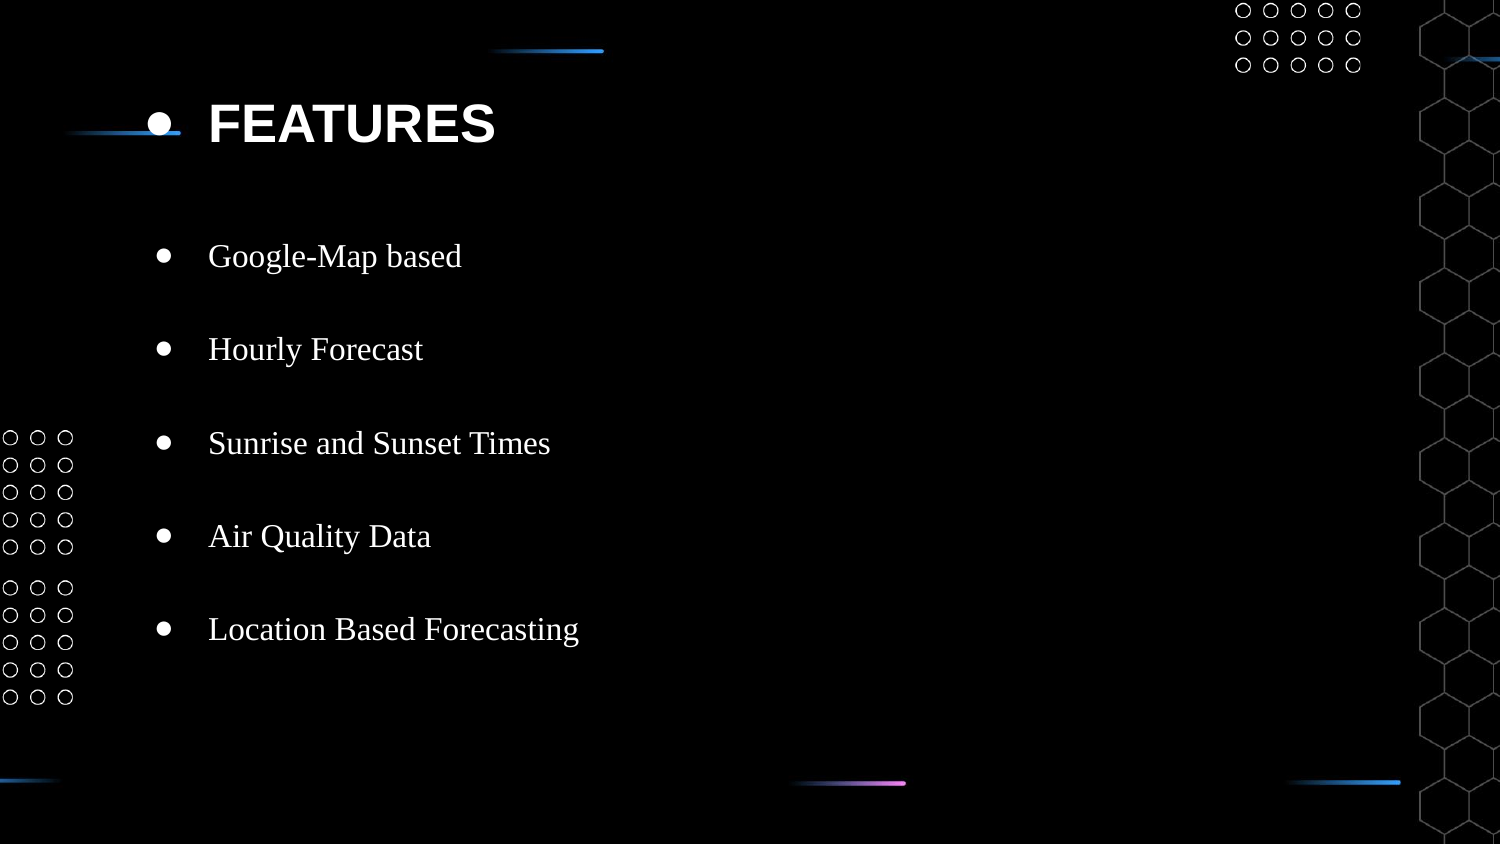

# FEATURES
Google-Map based
Hourly Forecast
Sunrise and Sunset Times
Air Quality Data
Location Based Forecasting